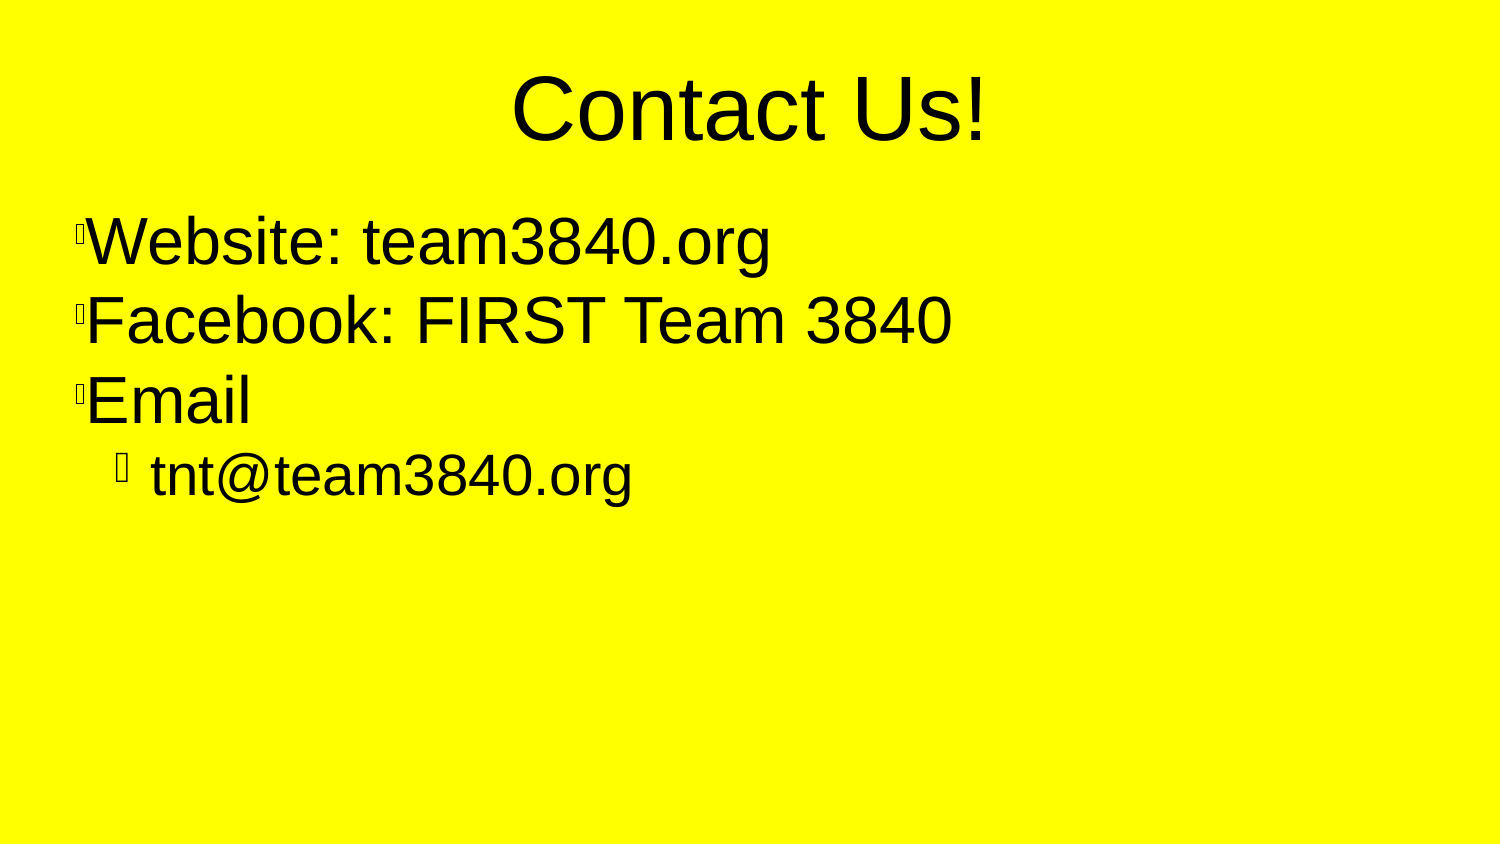

Contact Us!
Website: team3840.org
Facebook: FIRST Team 3840
Email
tnt@team3840.org